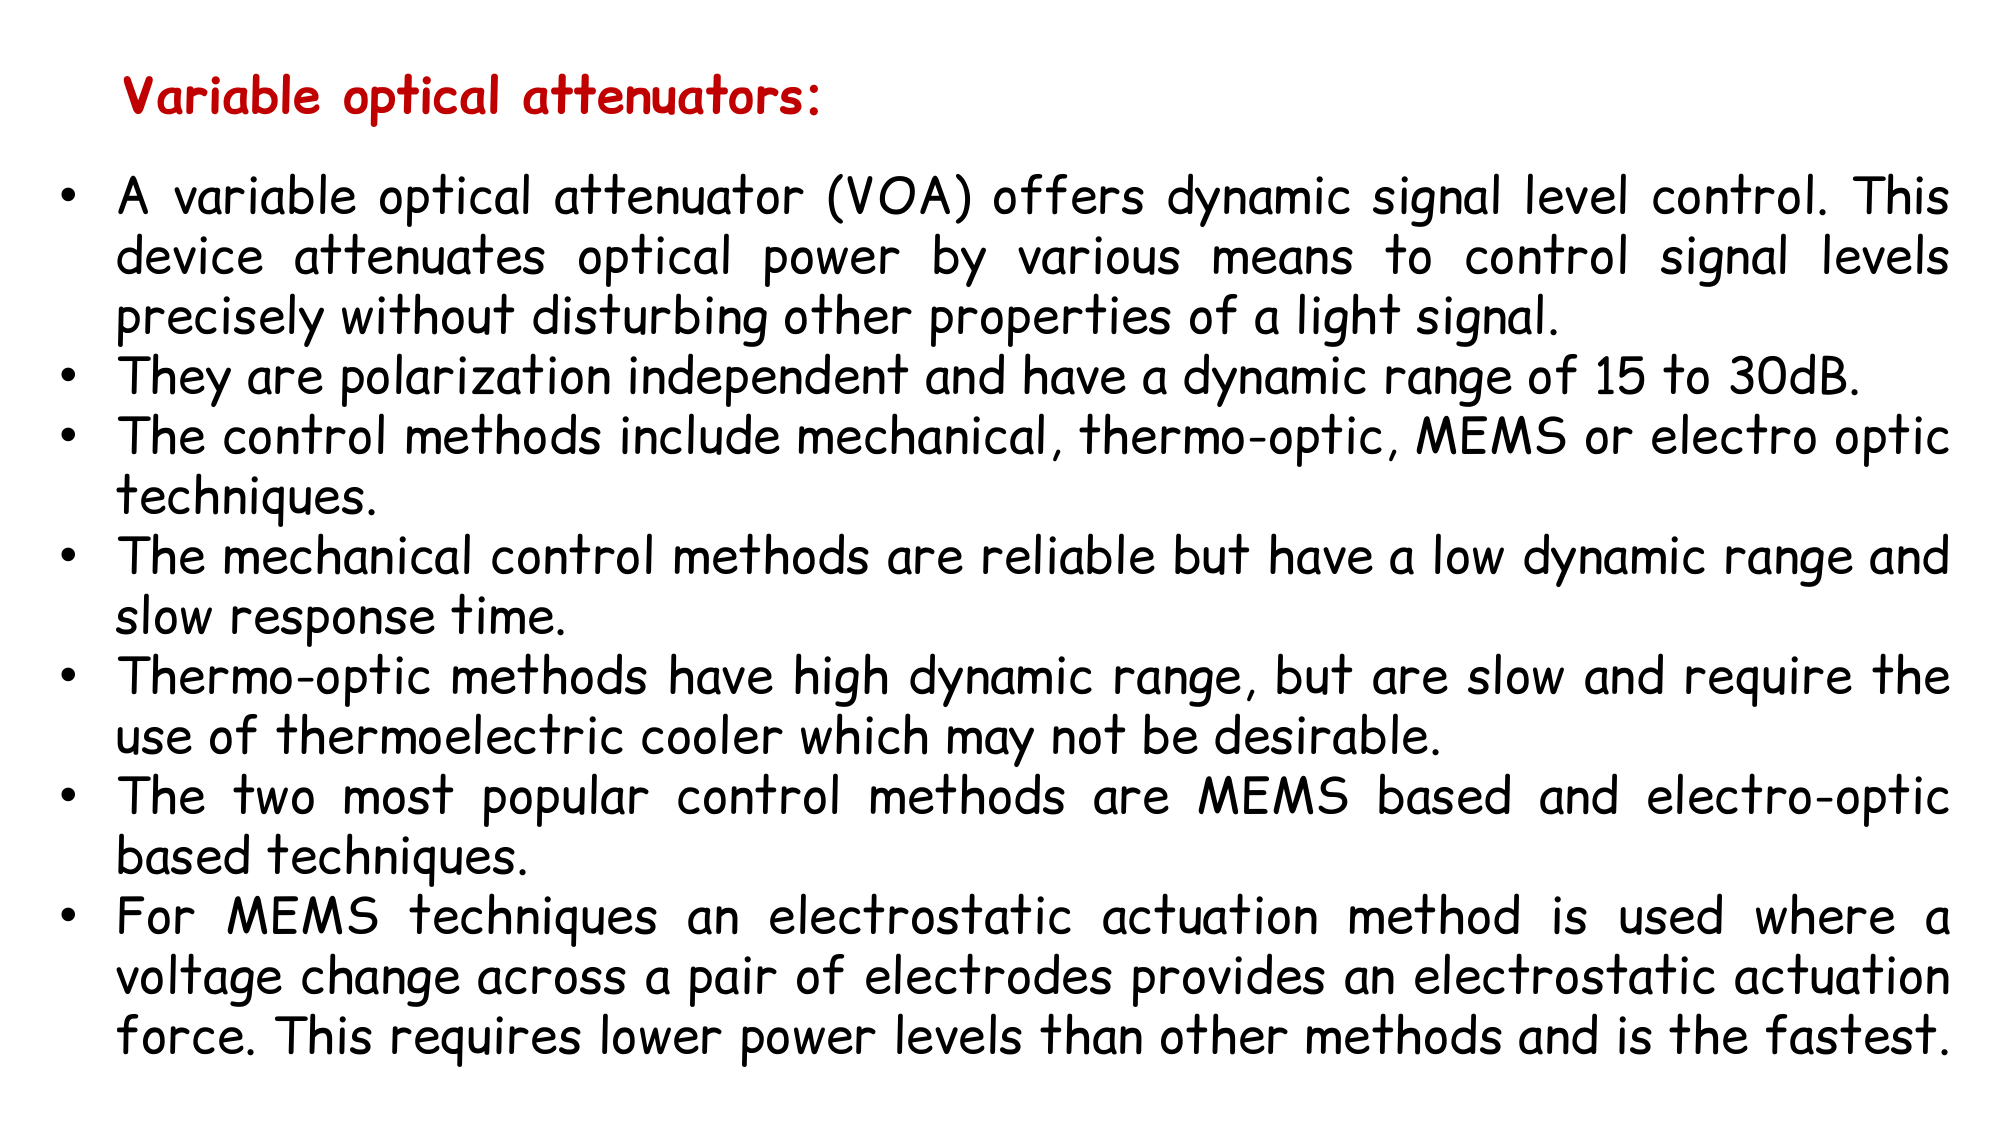

Variable optical attenuators:
A variable optical attenuator (VOA) offers dynamic signal level control. This device attenuates optical power by various means to control signal levels precisely without disturbing other properties of a light signal.
They are polarization independent and have a dynamic range of 15 to 30dB.
The control methods include mechanical, thermo-optic, MEMS or electro optic techniques.
The mechanical control methods are reliable but have a low dynamic range and slow response time.
Thermo-optic methods have high dynamic range, but are slow and require the use of thermoelectric cooler which may not be desirable.
The two most popular control methods are MEMS based and electro-optic based techniques.
For MEMS techniques an electrostatic actuation method is used where a voltage change across a pair of electrodes provides an electrostatic actuation force. This requires lower power levels than other methods and is the fastest.